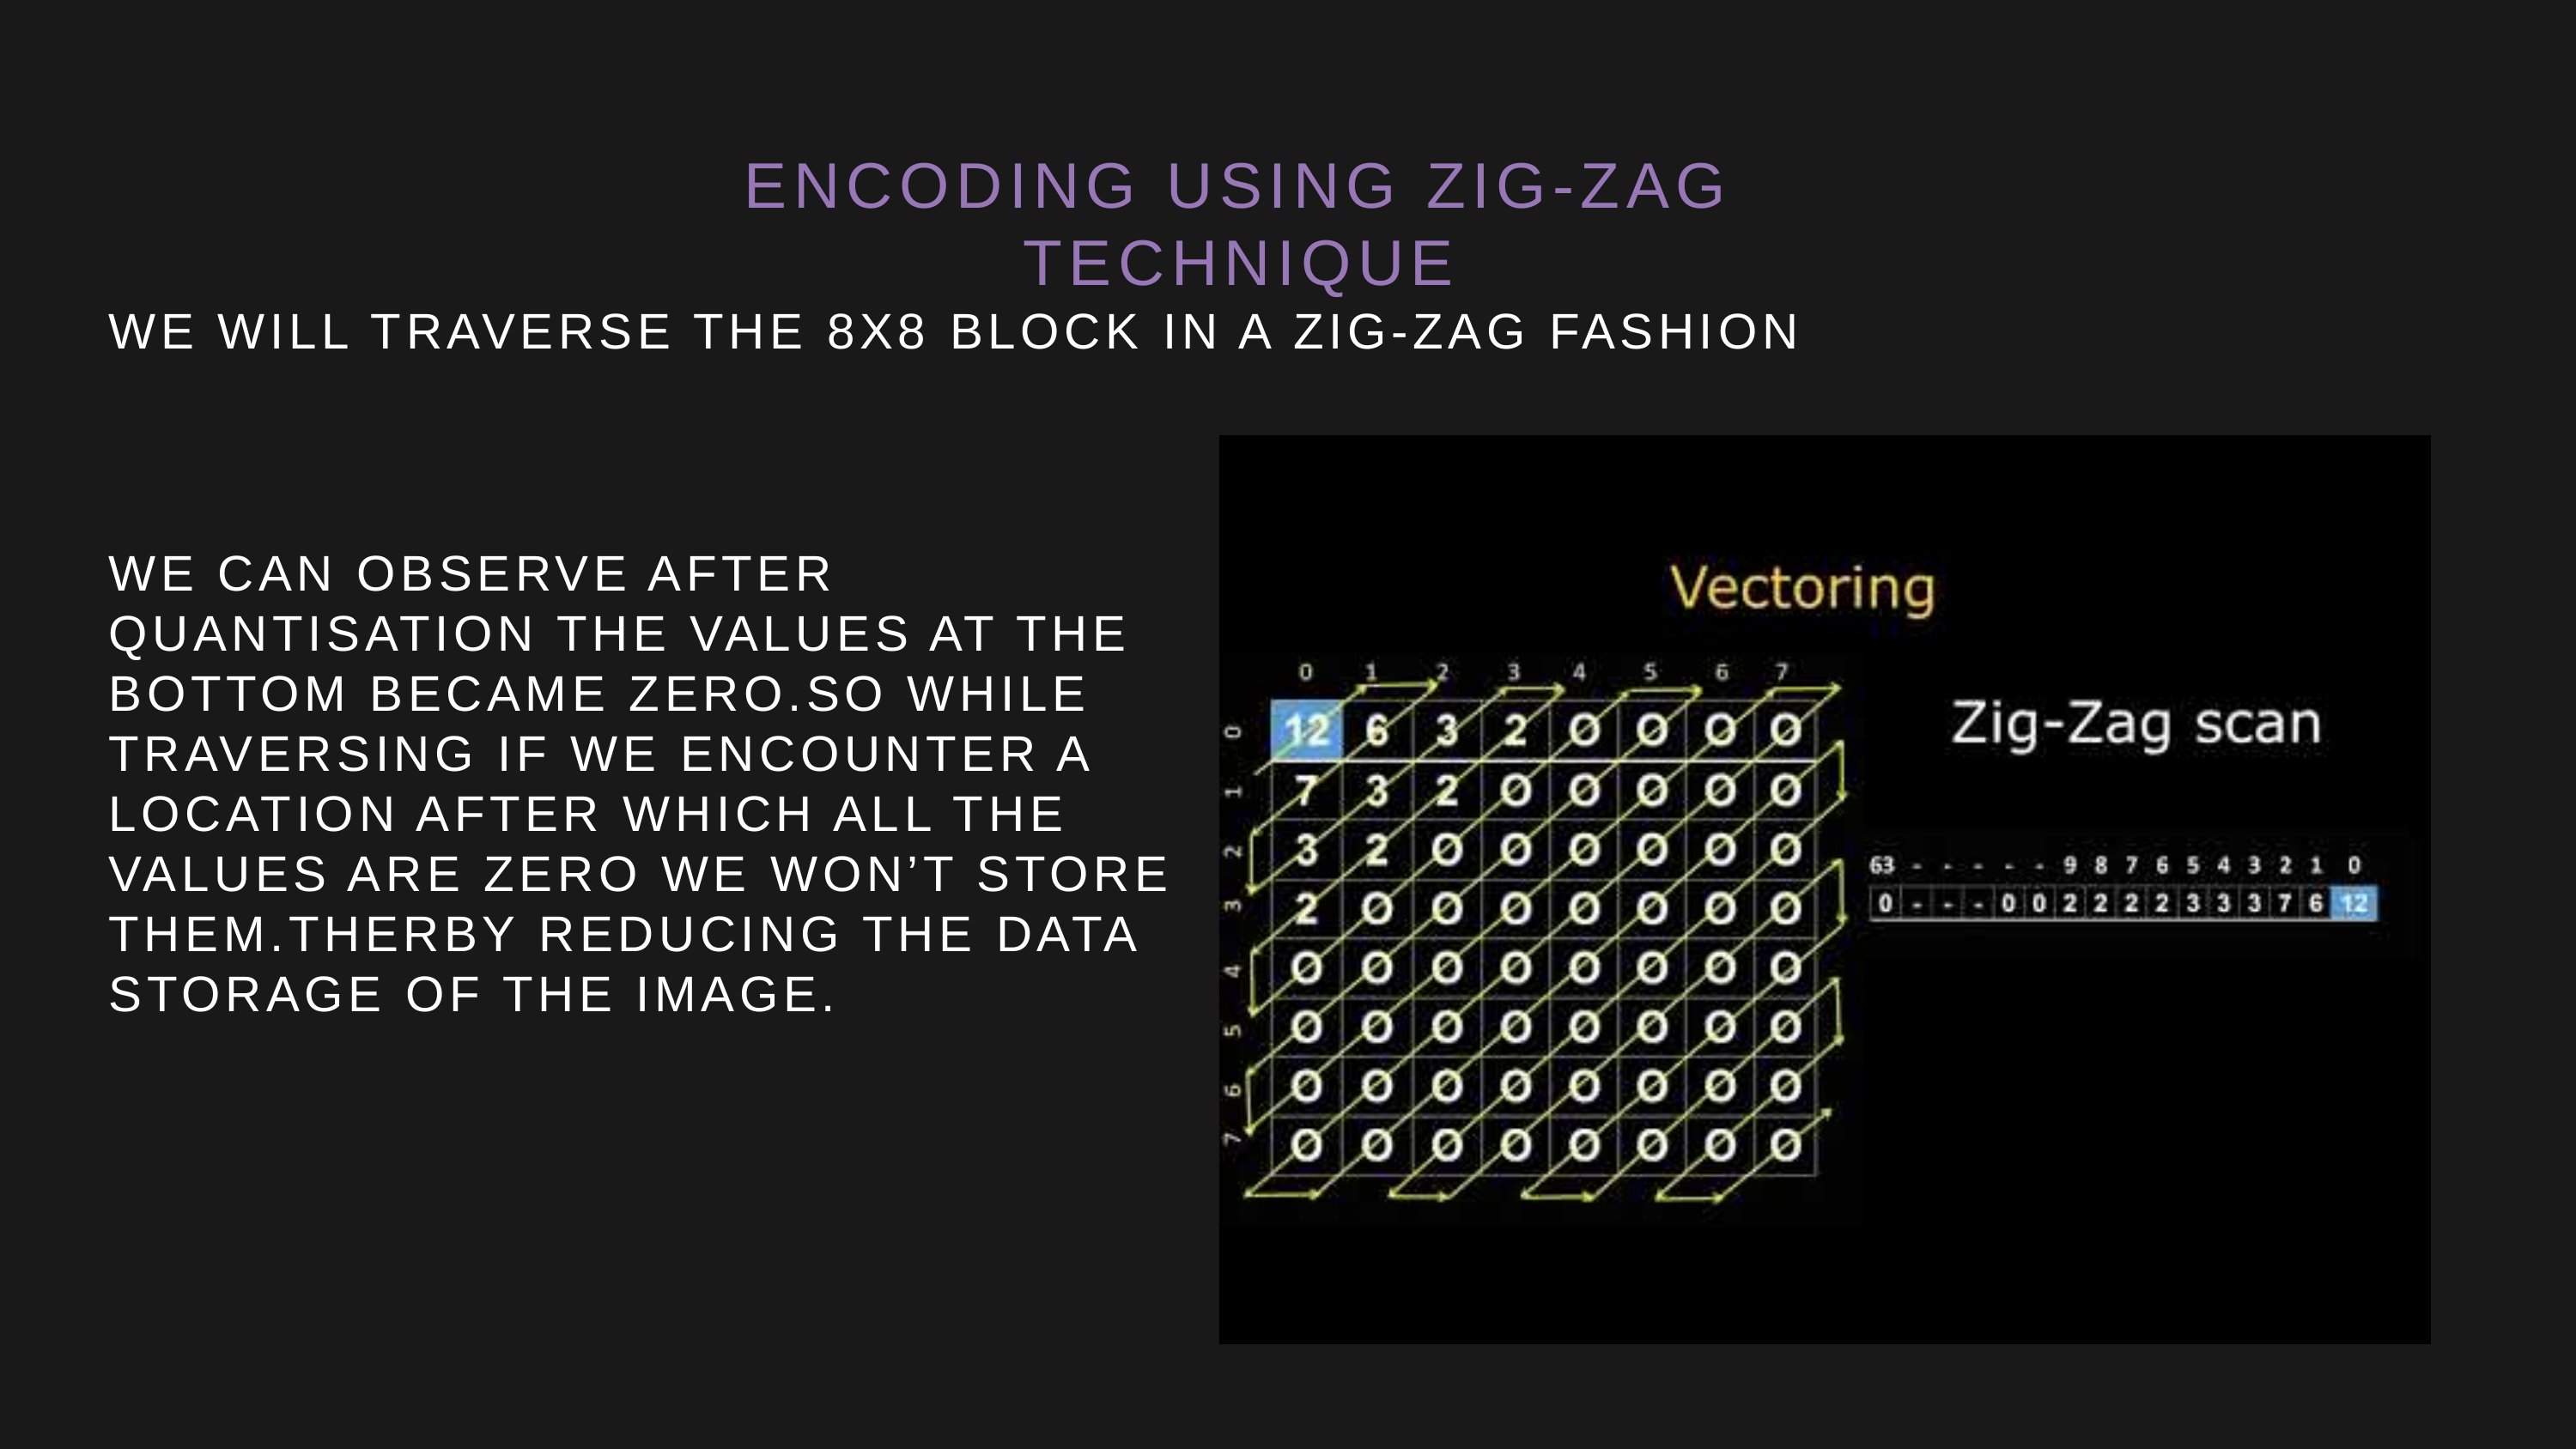

ENCODING USING ZIG-ZAG TECHNIQUE
WE WILL TRAVERSE THE 8X8 BLOCK IN A ZIG-ZAG FASHION

WE CAN OBSERVE AFTER QUANTISATION THE VALUES AT THE BOTTOM BECAME ZERO.SO WHILE TRAVERSING IF WE ENCOUNTER A LOCATION AFTER WHICH ALL THE VALUES ARE ZERO WE WON’T STORE THEM.THERBY REDUCING THE DATA STORAGE OF THE IMAGE.